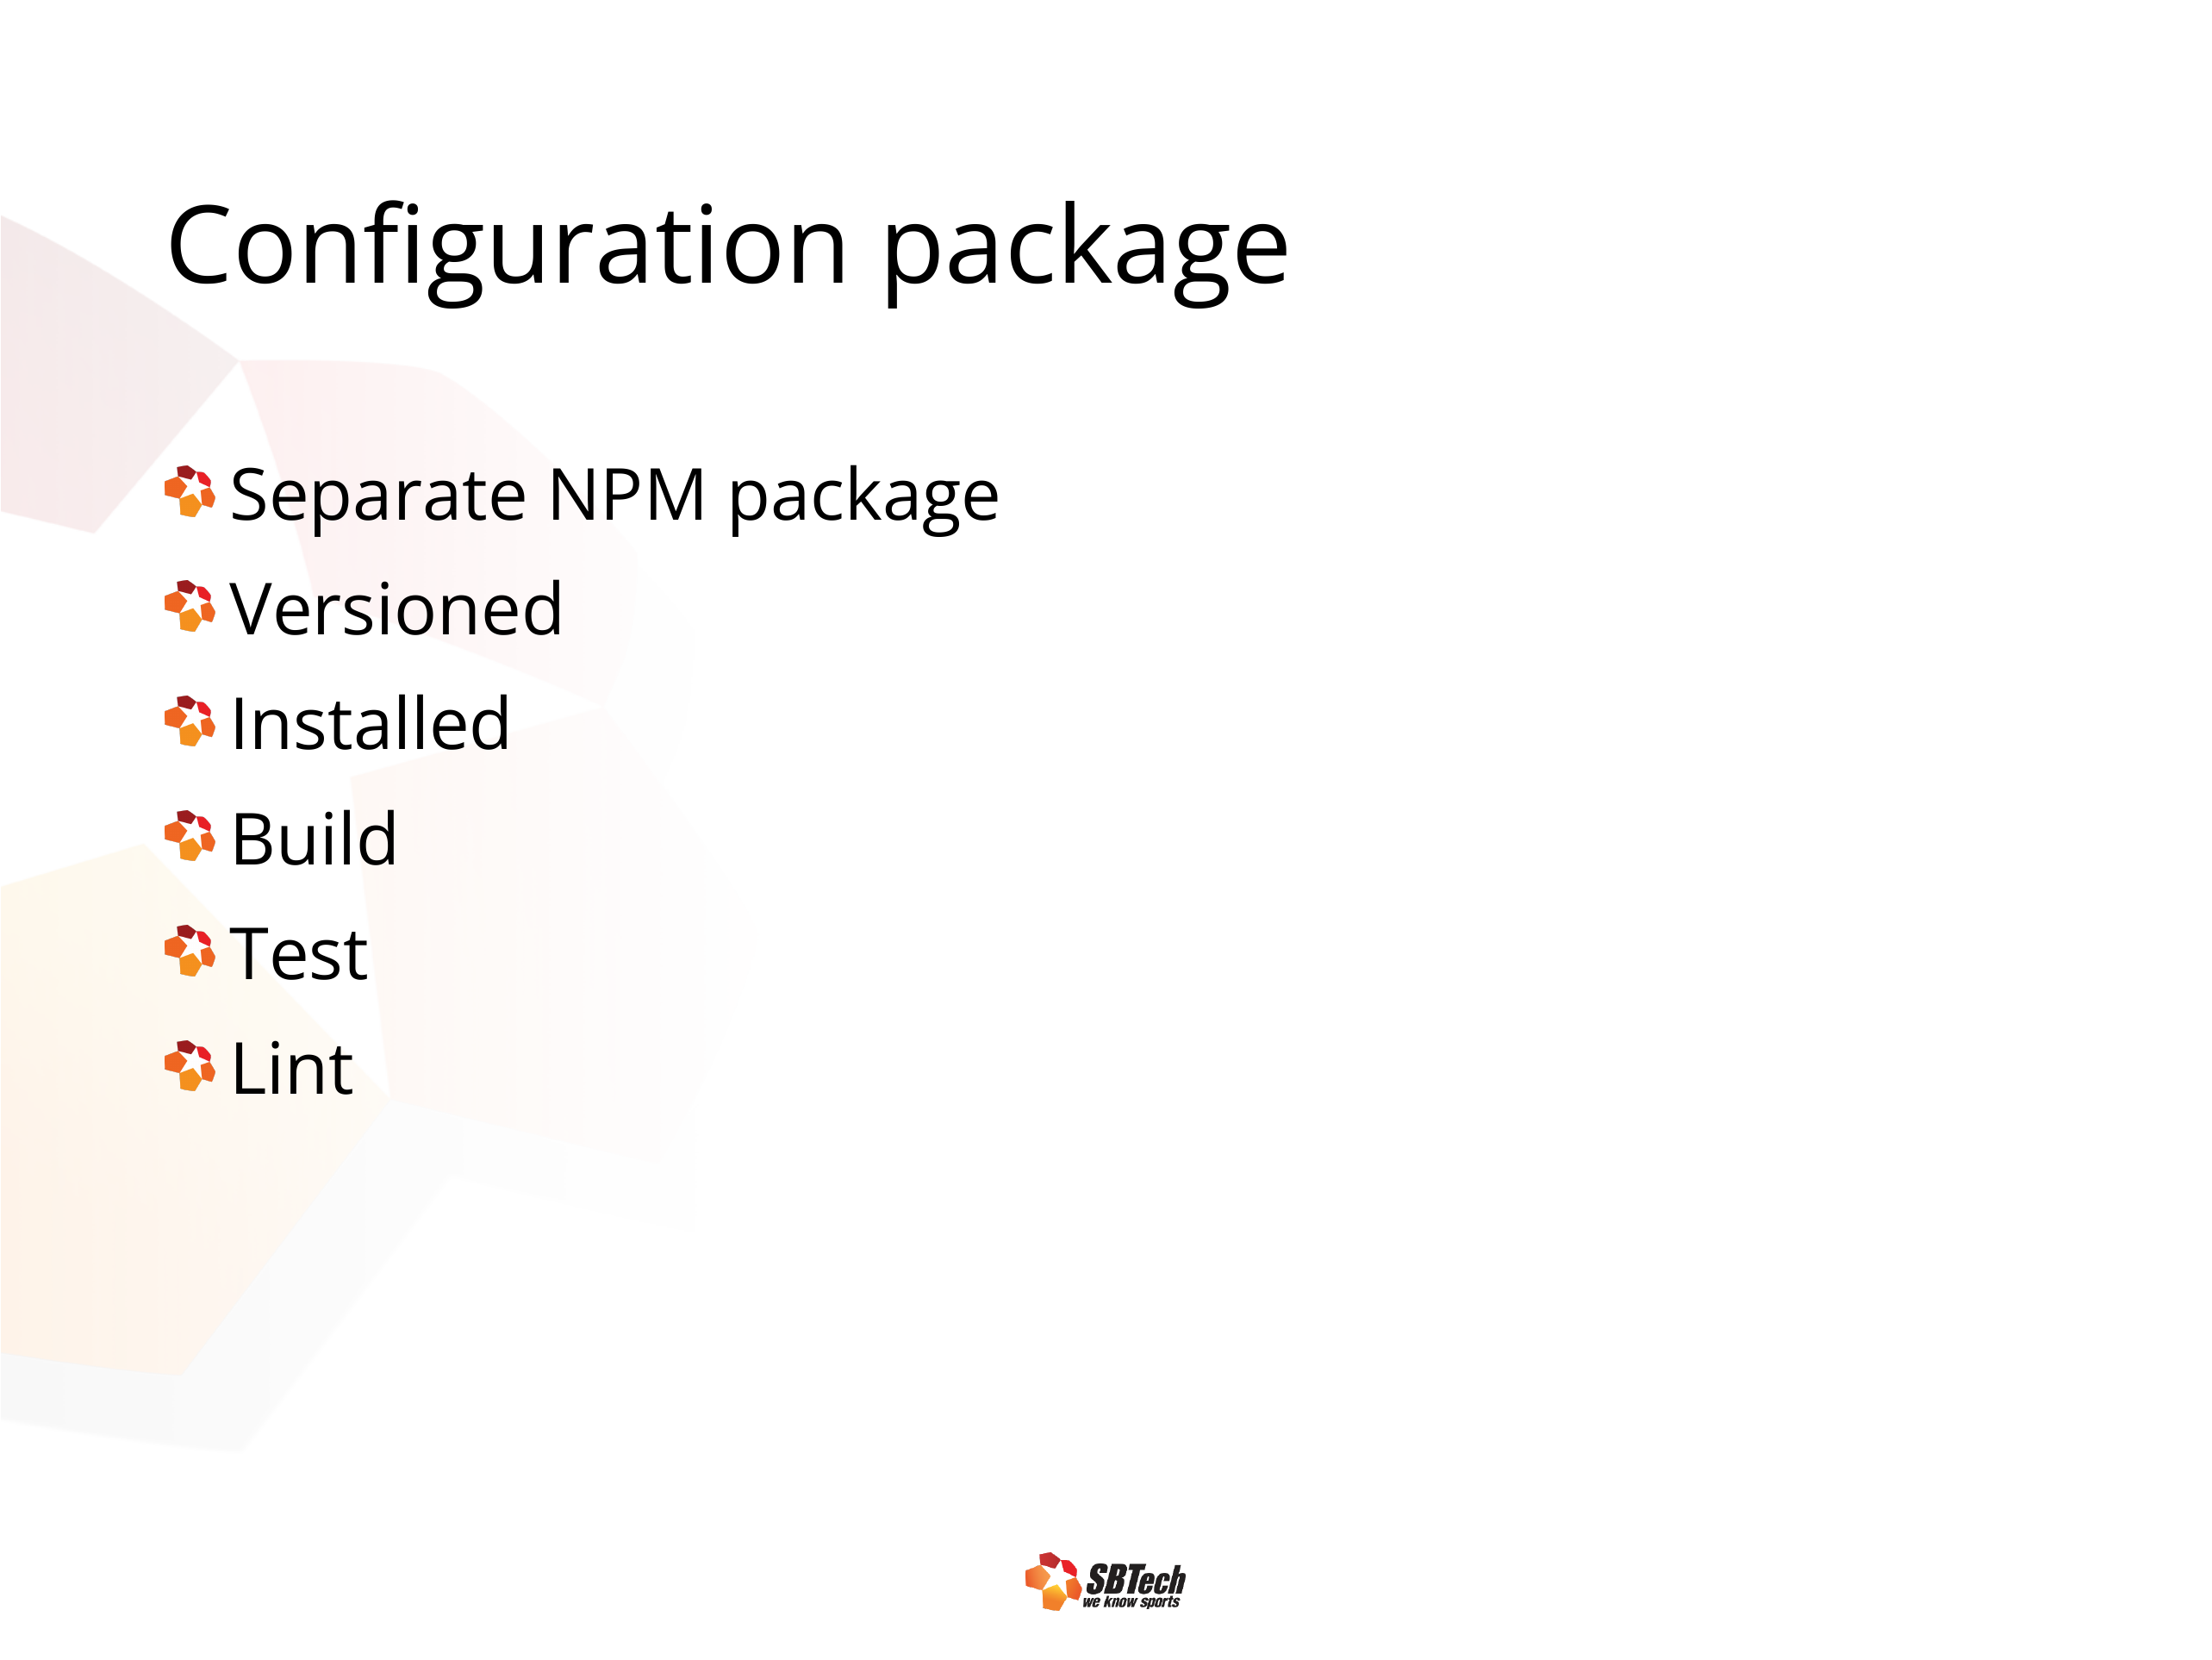

# Configuration package
Separate NPM package
Versioned
Installed
Build
Test
Lint